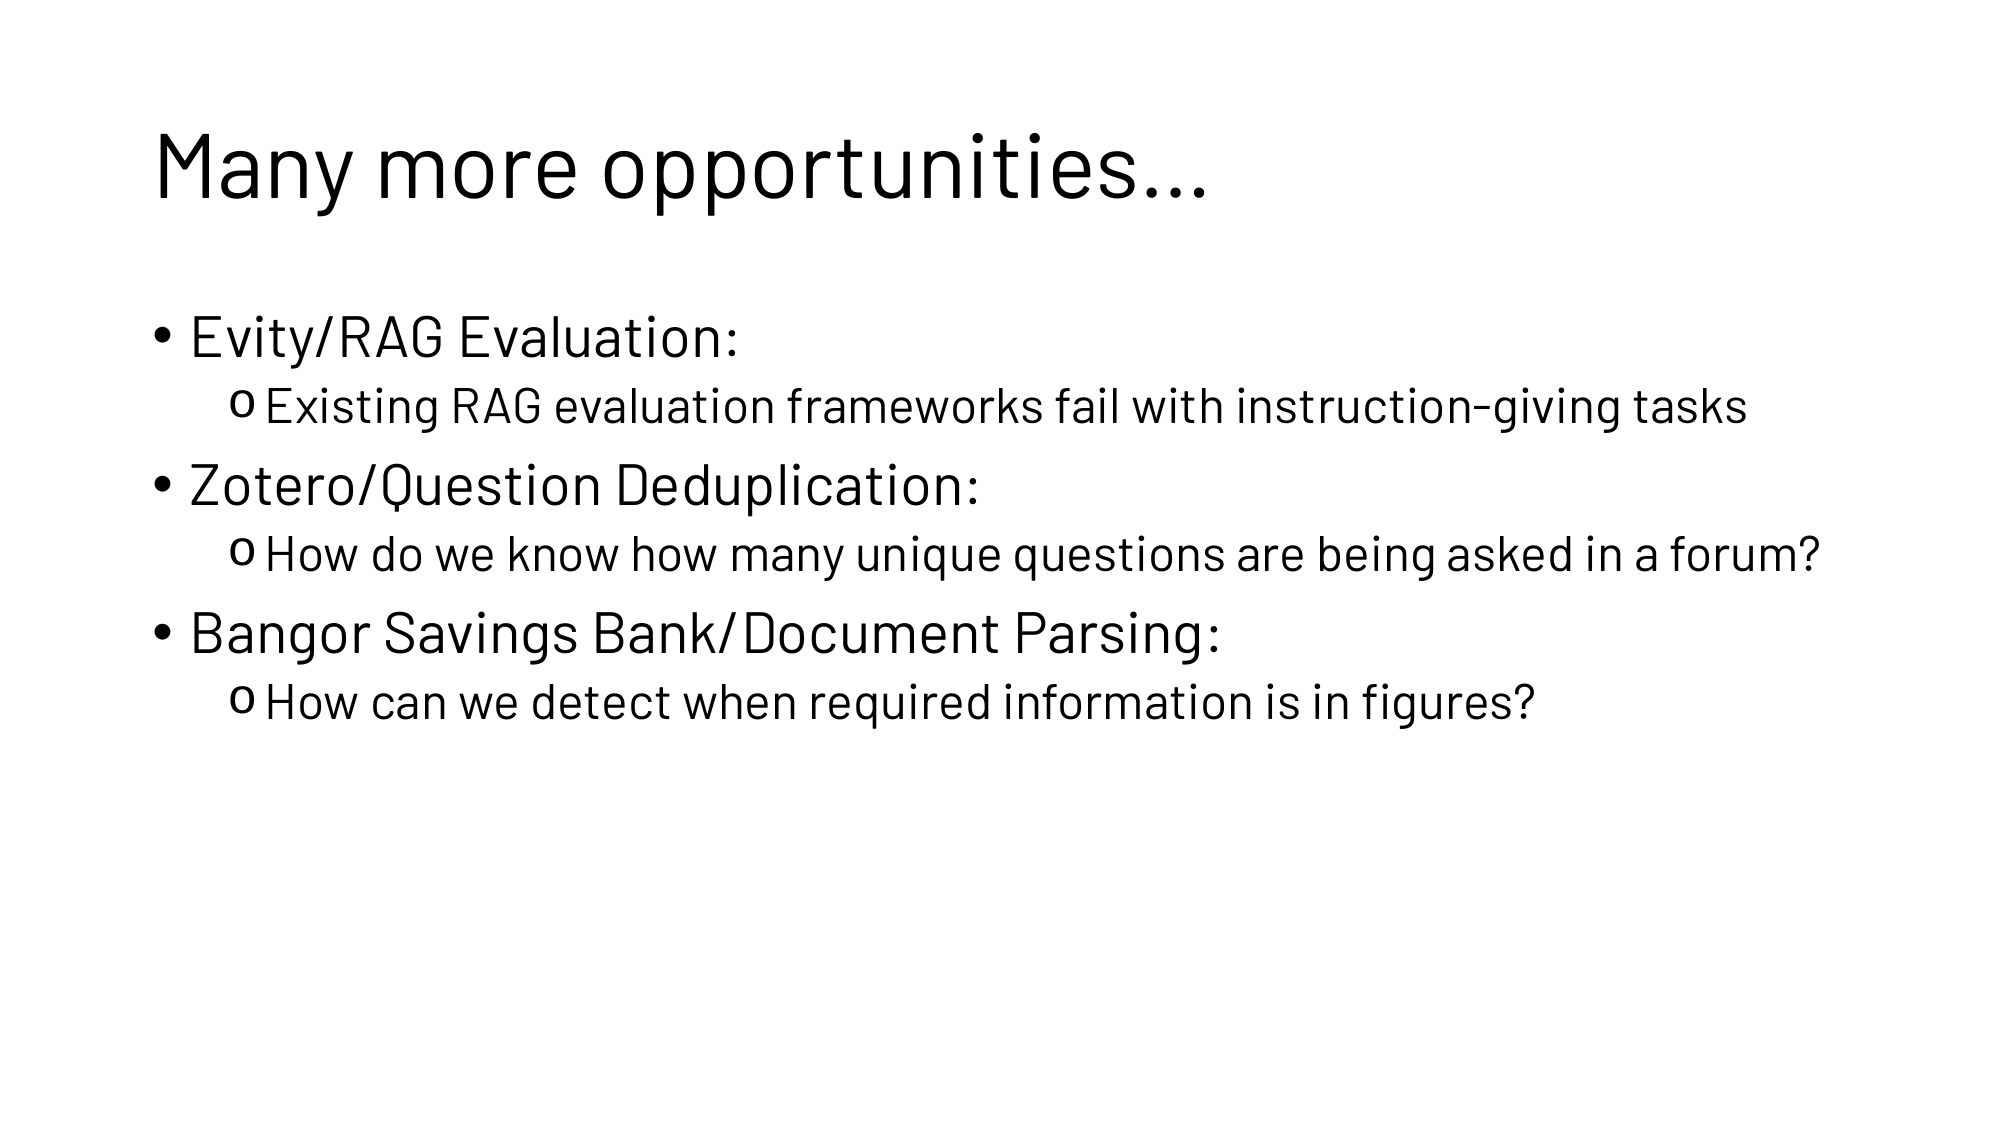

# Many more opportunities…
Evity/RAG Evaluation:
Existing RAG evaluation frameworks fail with instruction-giving tasks
Zotero/Question Deduplication:
How do we know how many unique questions are being asked in a forum?
Bangor Savings Bank/Document Parsing:
How can we detect when required information is in figures?